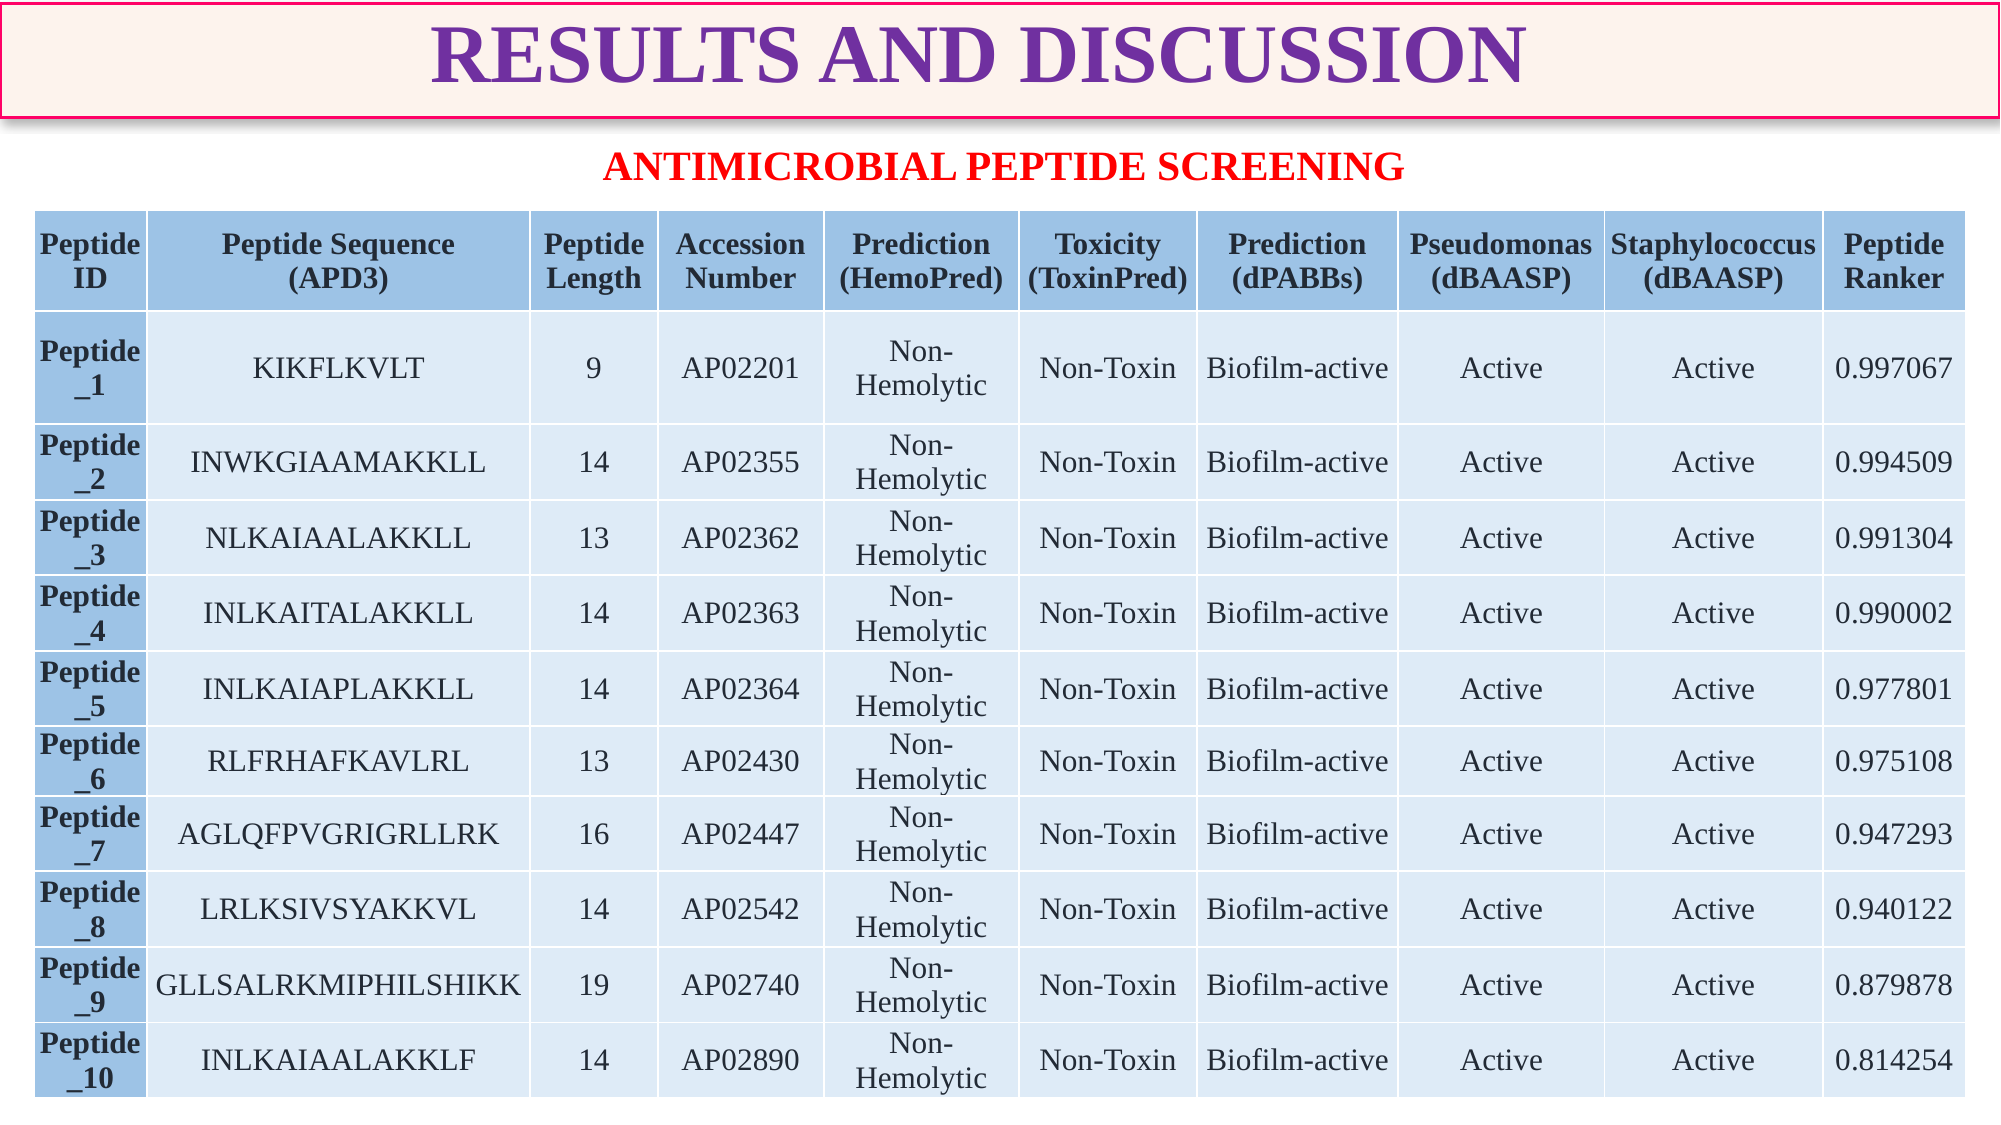

RESULTS AND DISCUSSION
ANTIMICROBIAL PEPTIDE SCREENING
| Peptide ID | Peptide Sequence (APD3) | Peptide Length | Accession Number | Prediction (HemoPred) | Toxicity (ToxinPred) | Prediction (dPABBs) | Pseudomonas (dBAASP) | Staphylococcus (dBAASP) | Peptide Ranker |
| --- | --- | --- | --- | --- | --- | --- | --- | --- | --- |
| Peptide\_1 | KIKFLKVLT | 9 | AP02201 | Non-Hemolytic | Non-Toxin | Biofilm-active | Active | Active | 0.997067 |
| Peptide\_2 | INWKGIAAMAKKLL | 14 | AP02355 | Non-Hemolytic | Non-Toxin | Biofilm-active | Active | Active | 0.994509 |
| Peptide\_3 | NLKAIAALAKKLL | 13 | AP02362 | Non-Hemolytic | Non-Toxin | Biofilm-active | Active | Active | 0.991304 |
| Peptide\_4 | INLKAITALAKKLL | 14 | AP02363 | Non-Hemolytic | Non-Toxin | Biofilm-active | Active | Active | 0.990002 |
| Peptide\_5 | INLKAIAPLAKKLL | 14 | AP02364 | Non-Hemolytic | Non-Toxin | Biofilm-active | Active | Active | 0.977801 |
| Peptide\_6 | RLFRHAFKAVLRL | 13 | AP02430 | Non-Hemolytic | Non-Toxin | Biofilm-active | Active | Active | 0.975108 |
| Peptide\_7 | AGLQFPVGRIGRLLRK | 16 | AP02447 | Non-Hemolytic | Non-Toxin | Biofilm-active | Active | Active | 0.947293 |
| Peptide\_8 | LRLKSIVSYAKKVL | 14 | AP02542 | Non-Hemolytic | Non-Toxin | Biofilm-active | Active | Active | 0.940122 |
| Peptide\_9 | GLLSALRKMIPHILSHIKK | 19 | AP02740 | Non-Hemolytic | Non-Toxin | Biofilm-active | Active | Active | 0.879878 |
| Peptide\_10 | INLKAIAALAKKLF | 14 | AP02890 | Non-Hemolytic | Non-Toxin | Biofilm-active | Active | Active | 0.814254 |